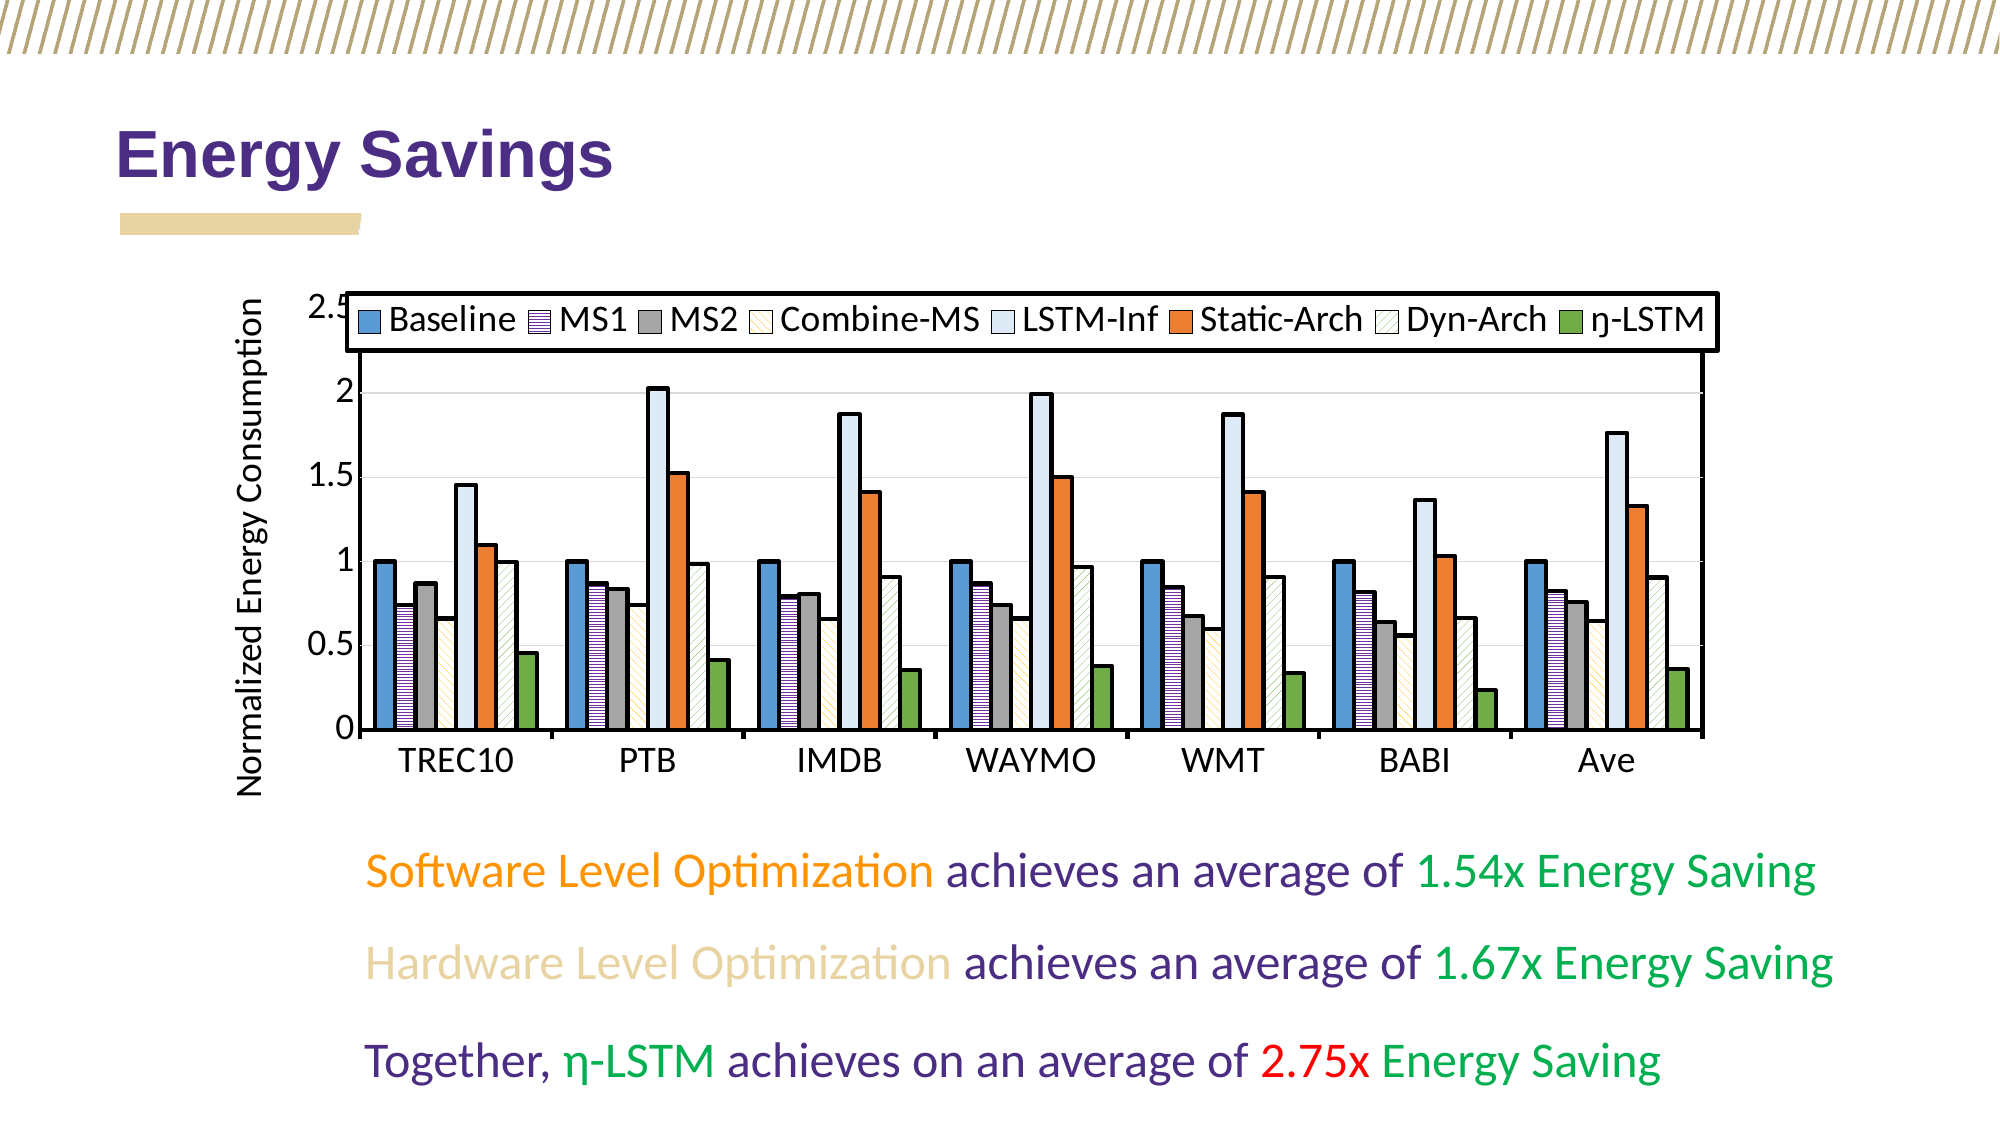

# Energy Savings

### Chart

| Category | Baseline | MS1 | MS2 | Combine-MS | LSTM-Inf | Static-Arch | Dyn-Arch | ŋ-LSTM |
|---|---|---|---|---|---|---|---|---|
| TREC10 | 1.0 | 0.74 | 0.8699999999999999 | 0.662 | 1.4561679824435194 | 1.095958048393287 | 0.997718975470496 | 0.455243399285373 |
| PTB | 1.0 | 0.8699999999999999 | 0.8375 | 0.74 | 2.0276967036060847 | 1.528013782544971 | 0.9834369233436016 | 0.4159716125846241 |
| IMDB | 1.0 | 0.7919999999999999 | 0.8049999999999999 | 0.6594 | 1.8738679959702322 | 1.4120710939005665 | 0.9086387135089561 | 0.3559760231835045 |
| WAYMO | 1.0 | 0.8699999999999999 | 0.7400000000000001 | 0.6619999999999999 | 1.9948857506172242 | 1.5033348102119057 | 0.967930005659223 | 0.38015441467423966 |
| WMT | 1.0 | 0.8505 | 0.675 | 0.60025 | 1.8732052261835679 | 1.411637043535615 | 0.9088899174400132 | 0.33568287991035206 |
| BABI | 1.0 | 0.818 | 0.6425000000000001 | 0.5606000000000001 | 1.3675545168027774 | 1.030562390690262 | 0.663378128219247 | 0.23518487062235482 |
| Ave | 1.0 | 0.8234166666666666 | 0.7616666666666667 | 0.6473749999999999 | 1.7655630292705675 | 1.3302628615461012 | 0.9049987772735895 | 0.3630355333767414 |
Software Level Optimization achieves an average of 1.54x Energy Saving
Hardware Level Optimization achieves an average of 1.67x Energy Saving
Together, η-LSTM achieves on an average of 2.75x Energy Saving